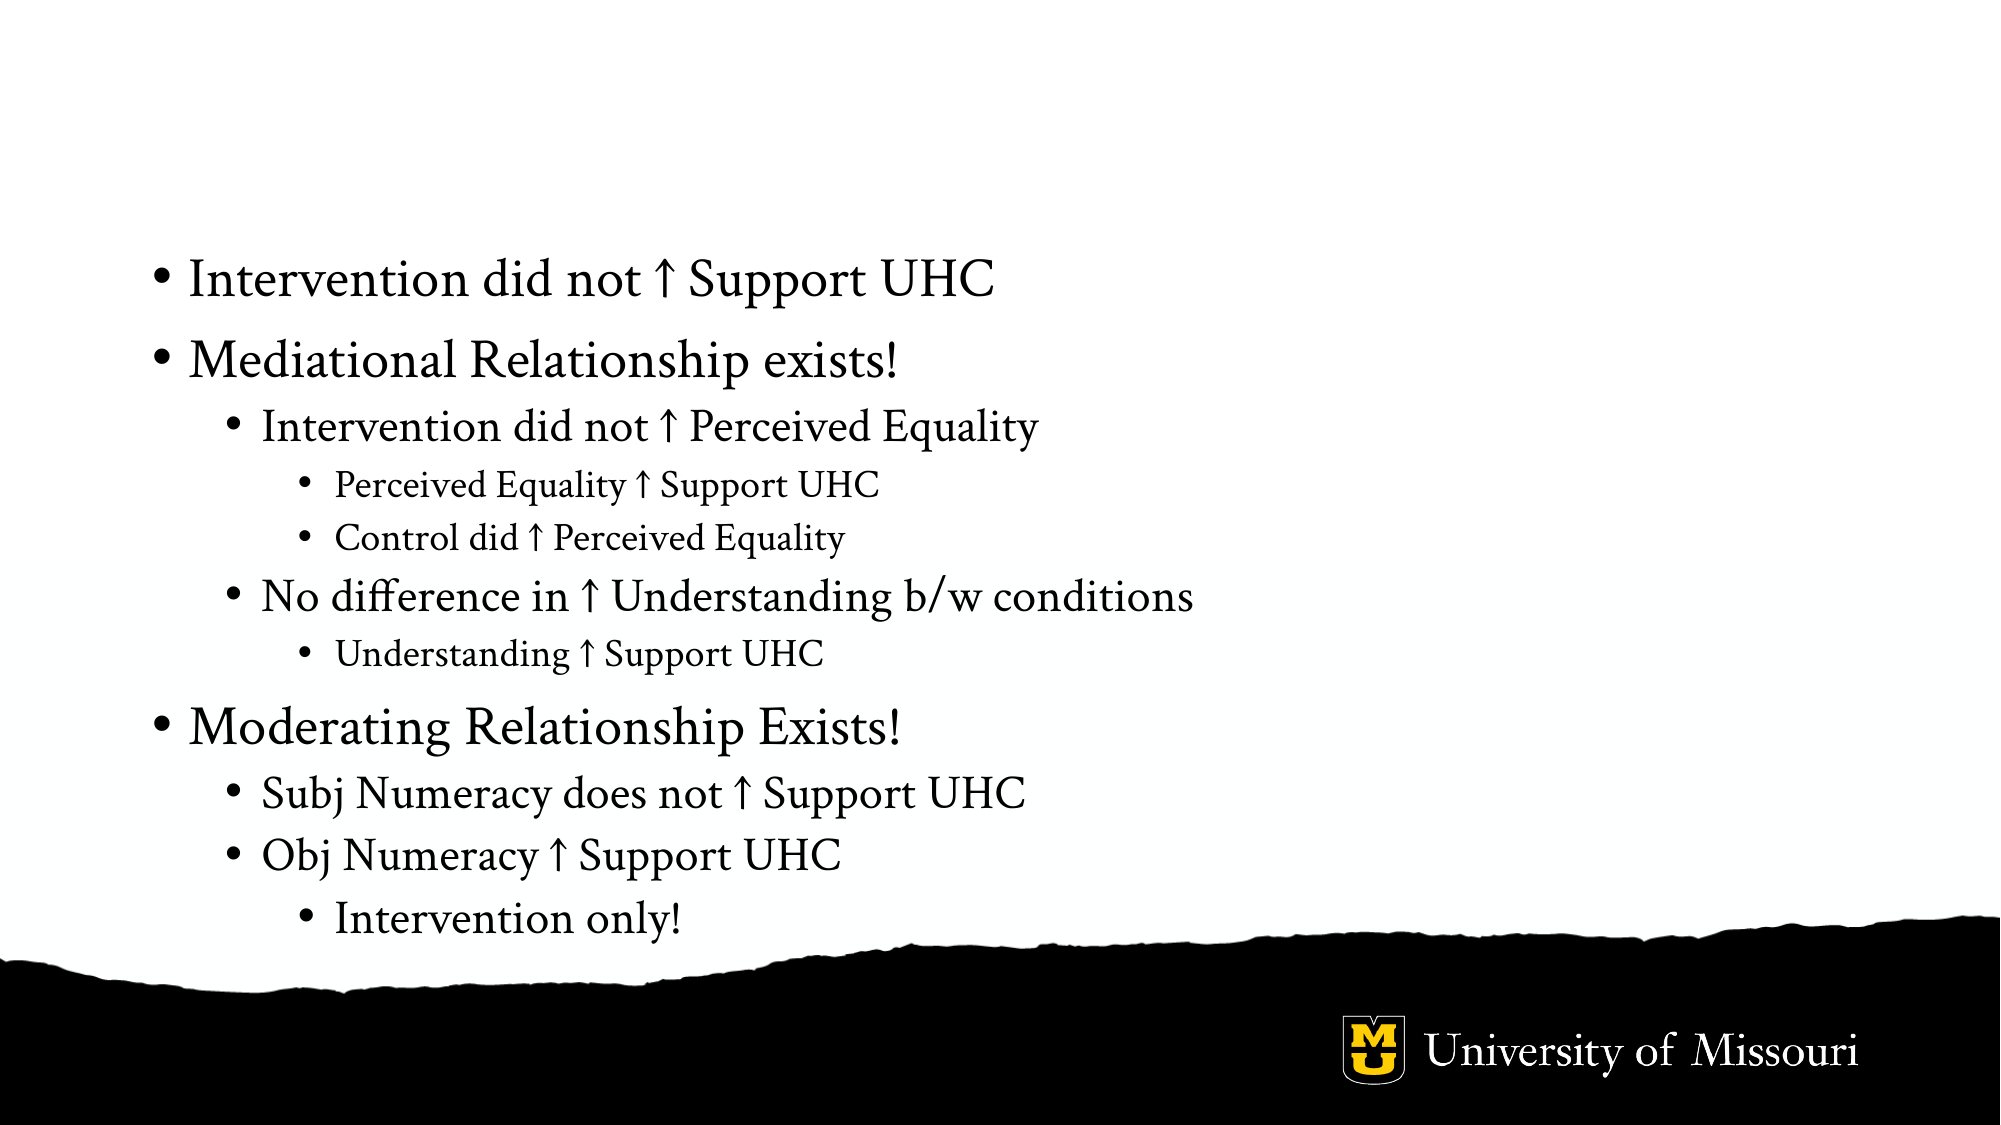

#
Intervention did not ↑ Support UHC
Mediational Relationship exists!
Intervention did not ↑ Perceived Equality
Perceived Equality ↑ Support UHC
Control did ↑ Perceived Equality
No difference in ↑ Understanding b/w conditions
Understanding ↑ Support UHC
Moderating Relationship Exists!
Subj Numeracy does not ↑ Support UHC
Obj Numeracy ↑ Support UHC
Intervention only!